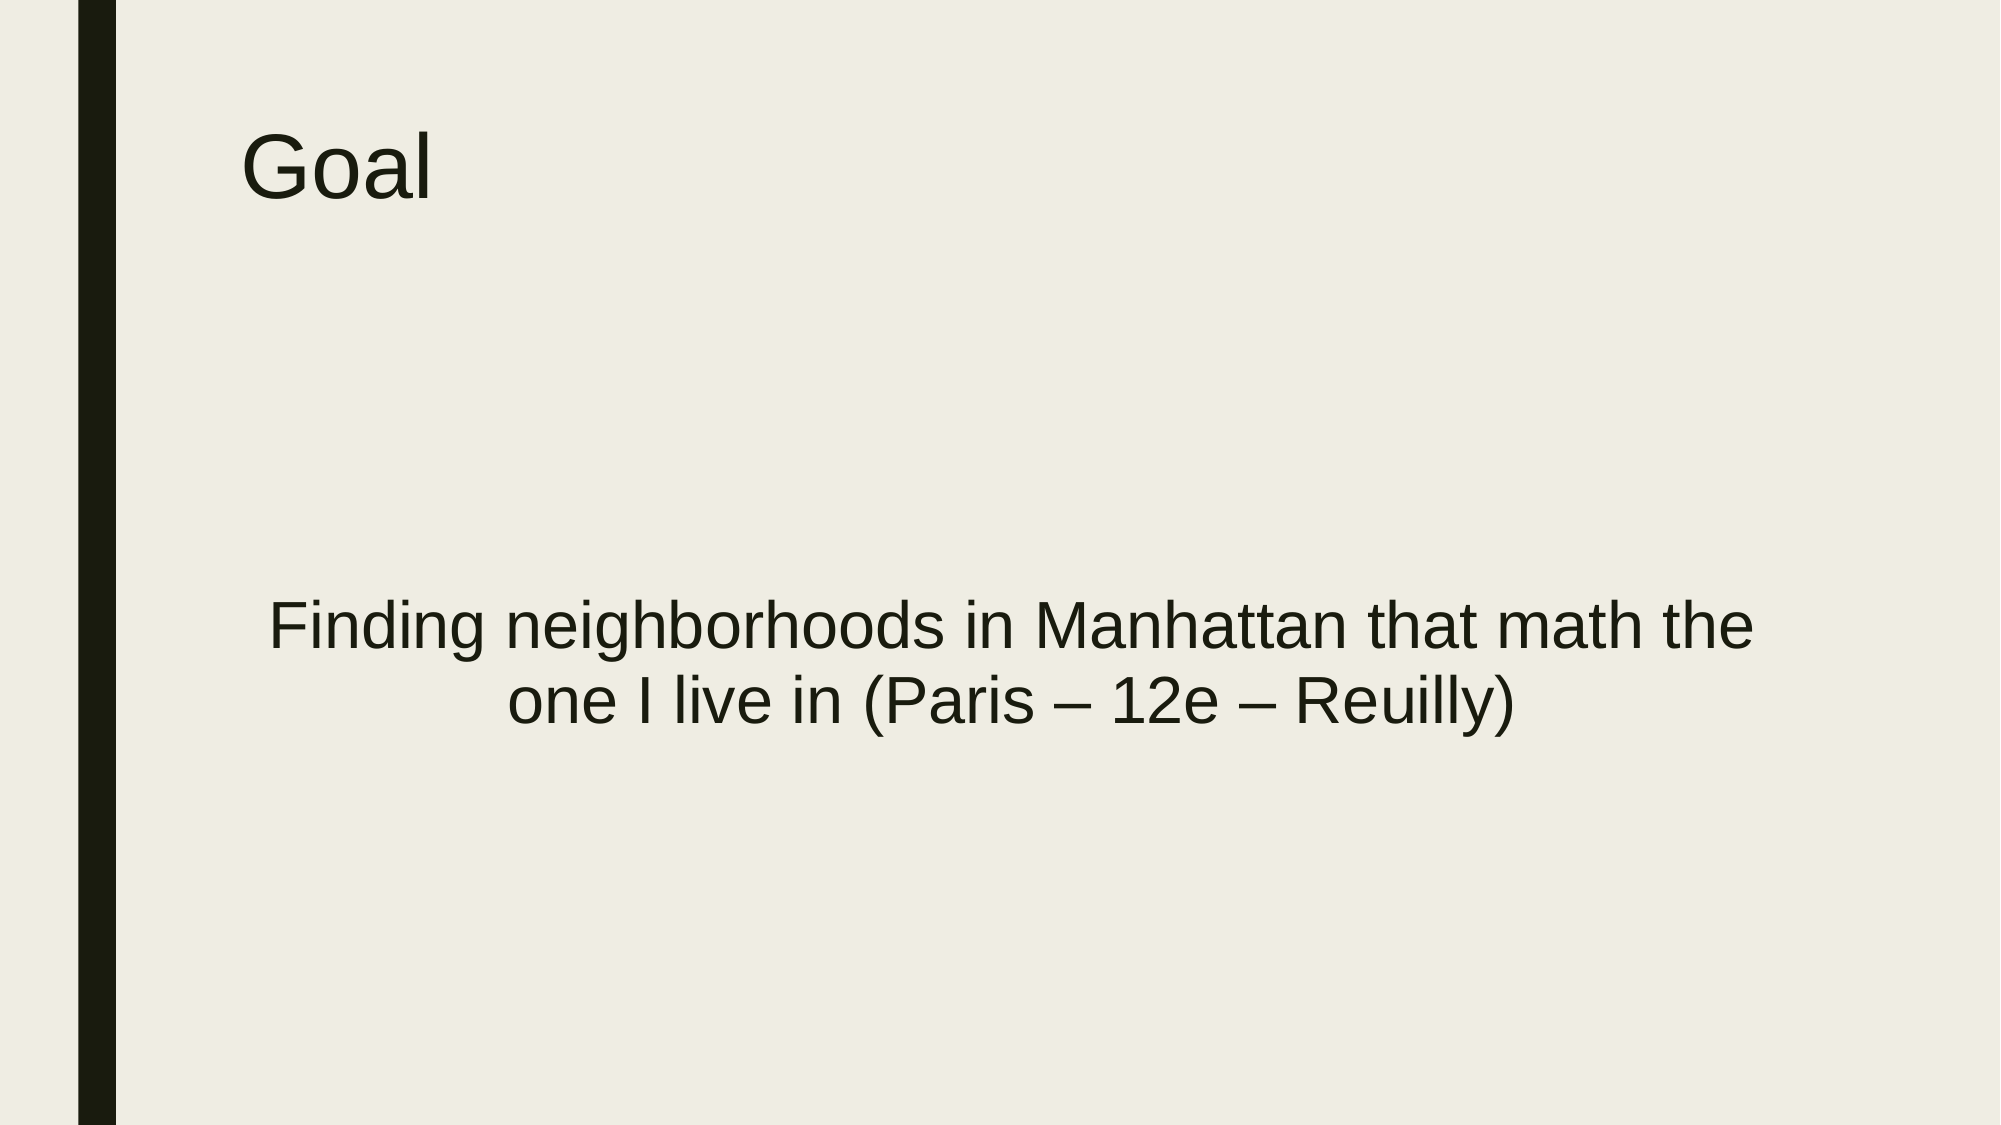

# Goal

Finding neighborhoods in Manhattan that math the one I live in (Paris – 12e – Reuilly)